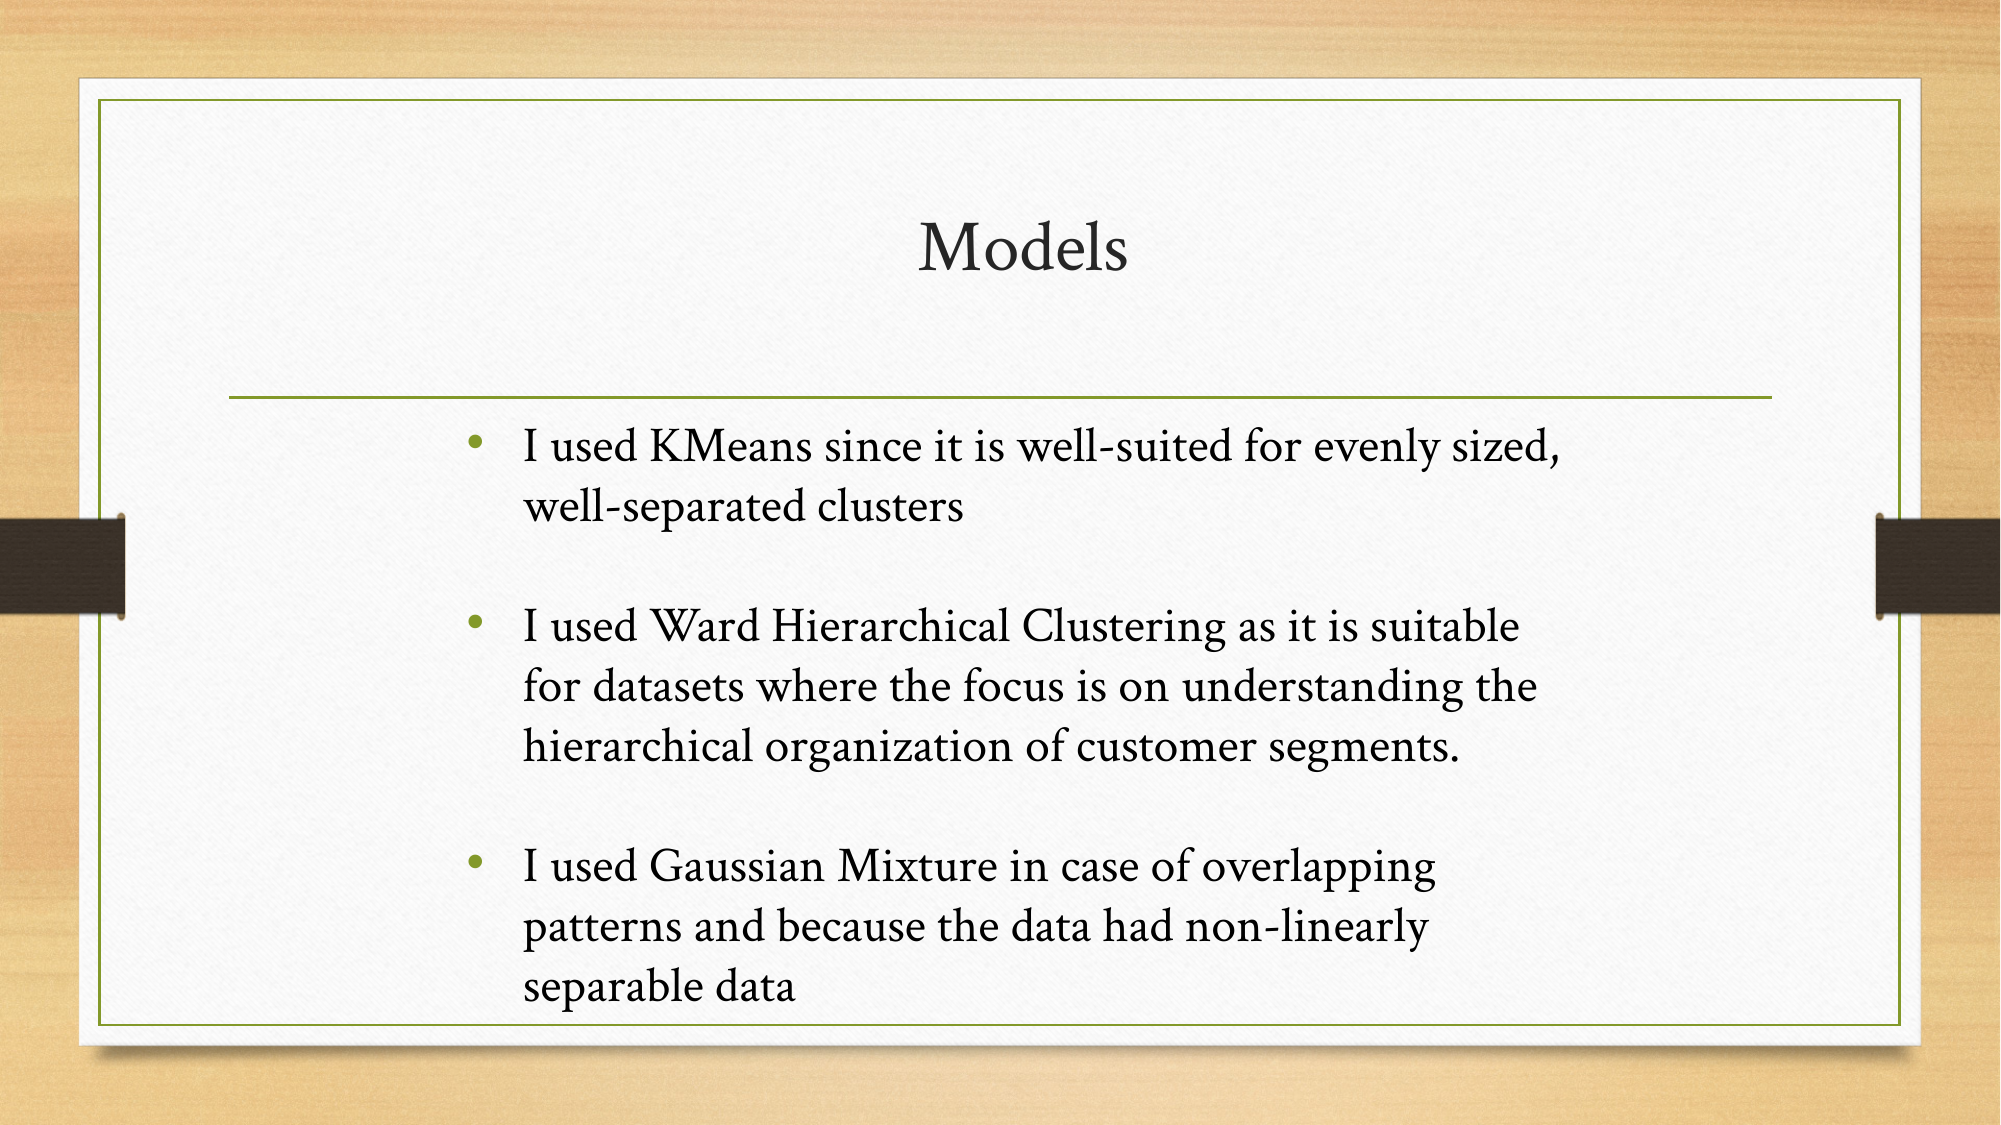

# Models
I used KMeans since it is well-suited for evenly sized, well-separated clusters

I used Ward Hierarchical Clustering as it is suitable for datasets where the focus is on understanding the hierarchical organization of customer segments.

I used Gaussian Mixture in case of overlapping patterns and because the data had non-linearly separable data